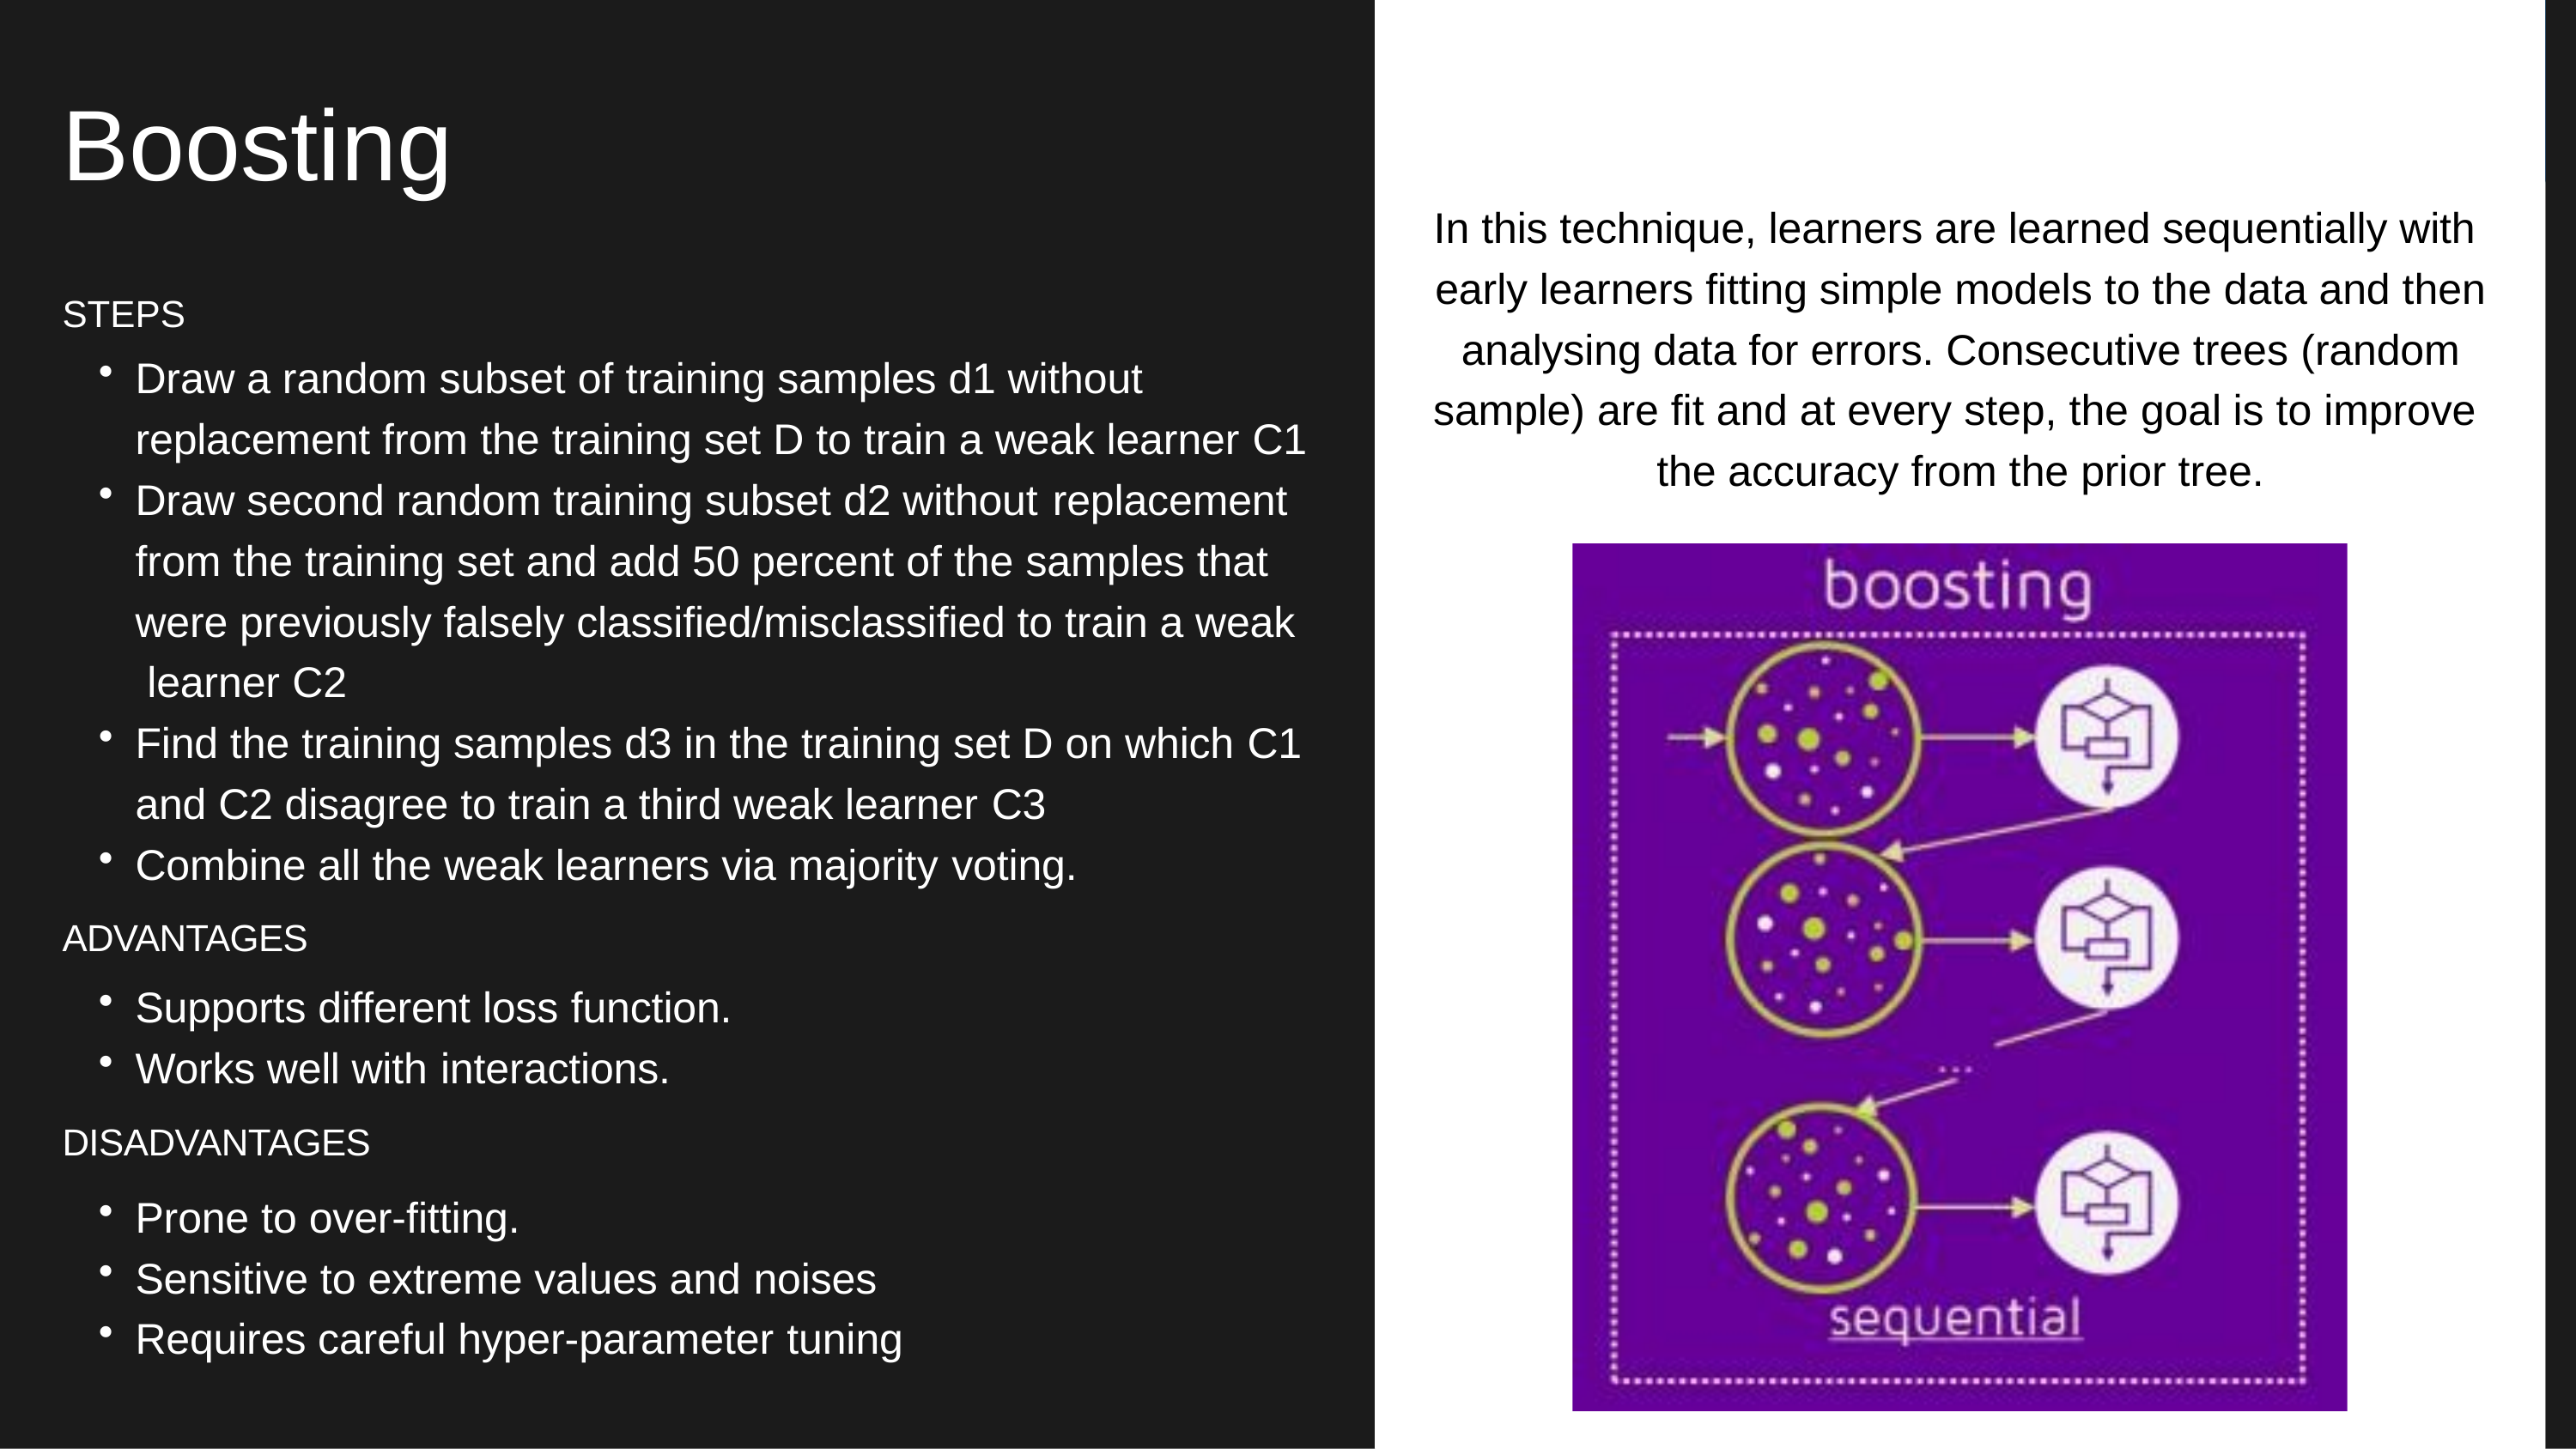

# Boosting
In this technique, learners are learned sequentially with  early learners fitting simple models to the data and then  analysing data for errors. Consecutive trees (random  sample) are fit and at every step, the goal is to improve  the accuracy from the prior tree.
STEPS
Draw a random subset of training samples d1 without  replacement from the training set D to train a weak learner C1
Draw second random training subset d2 without replacement
from the training set and add 50 percent of the samples that  were previously falsely classified/misclassified to train a weak  learner C2
Find the training samples d3 in the training set D on which C1
and C2 disagree to train a third weak learner C3
Combine all the weak learners via majority voting.
ADVANTAGES
Supports different loss function.
Works well with interactions.
DISADVANTAGES
Prone to over-fitting.
Sensitive to extreme values and noises
Requires careful hyper-parameter tuning